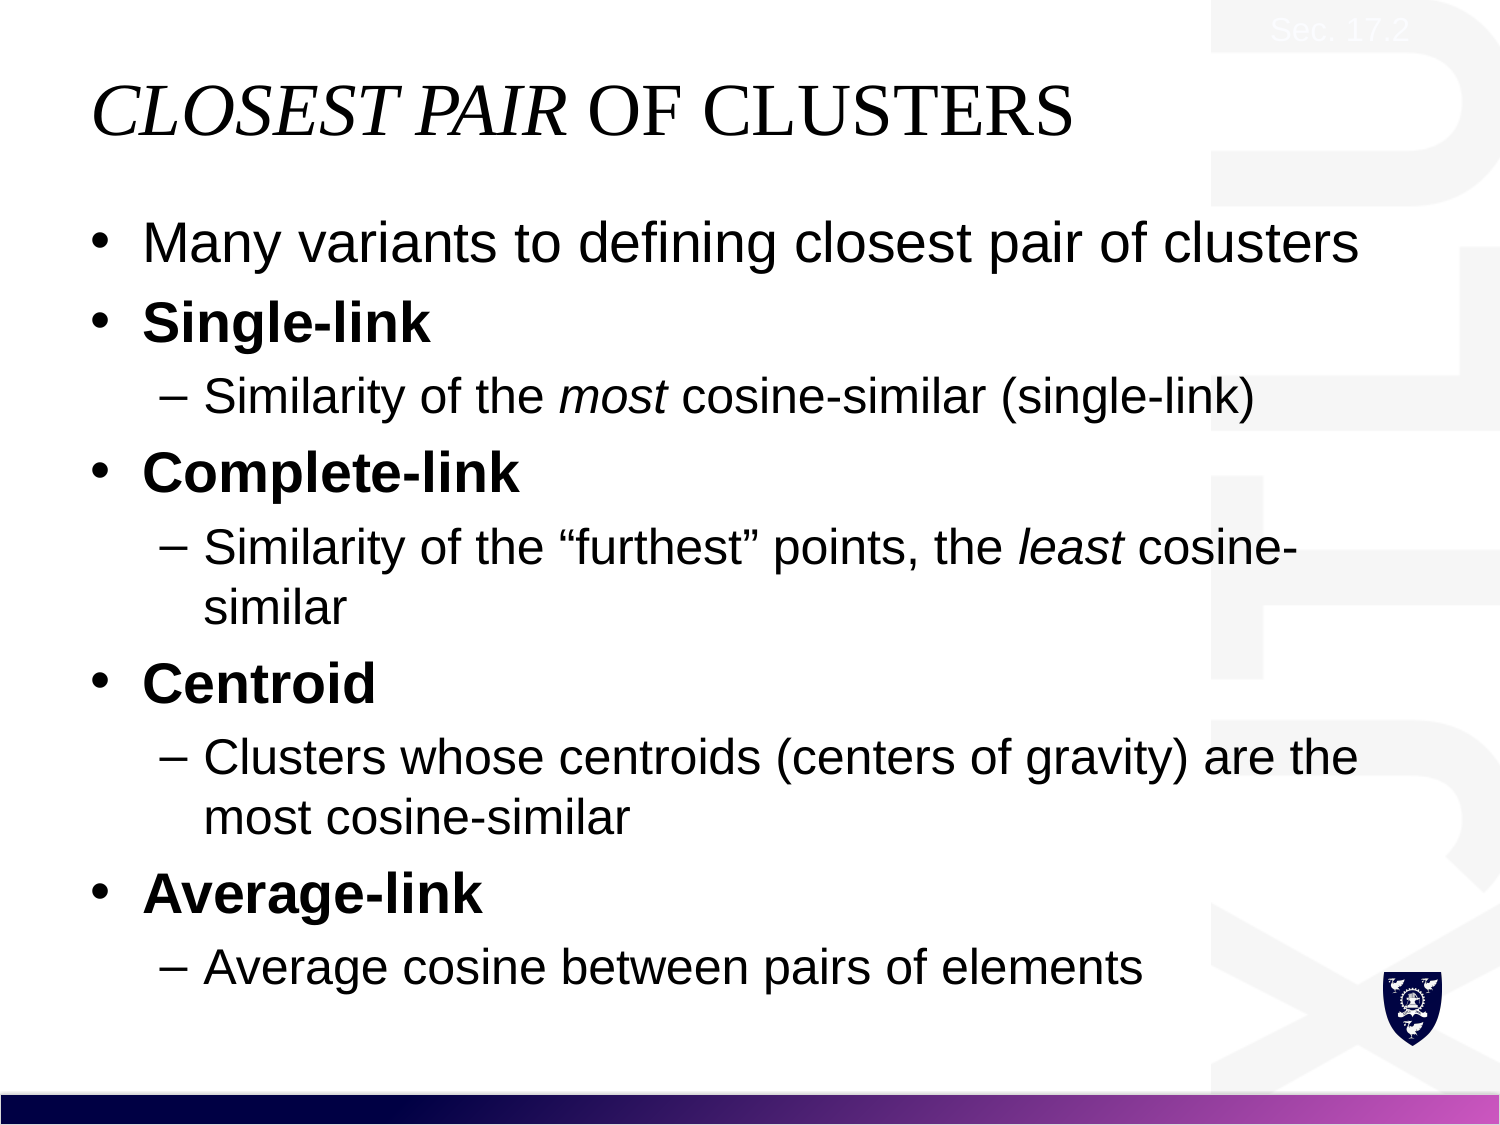

Sec. 17.2
# Closest pair of clusters
Many variants to defining closest pair of clusters
Single-link
Similarity of the most cosine-similar (single-link)
Complete-link
Similarity of the “furthest” points, the least cosine-similar
Centroid
Clusters whose centroids (centers of gravity) are the most cosine-similar
Average-link
Average cosine between pairs of elements